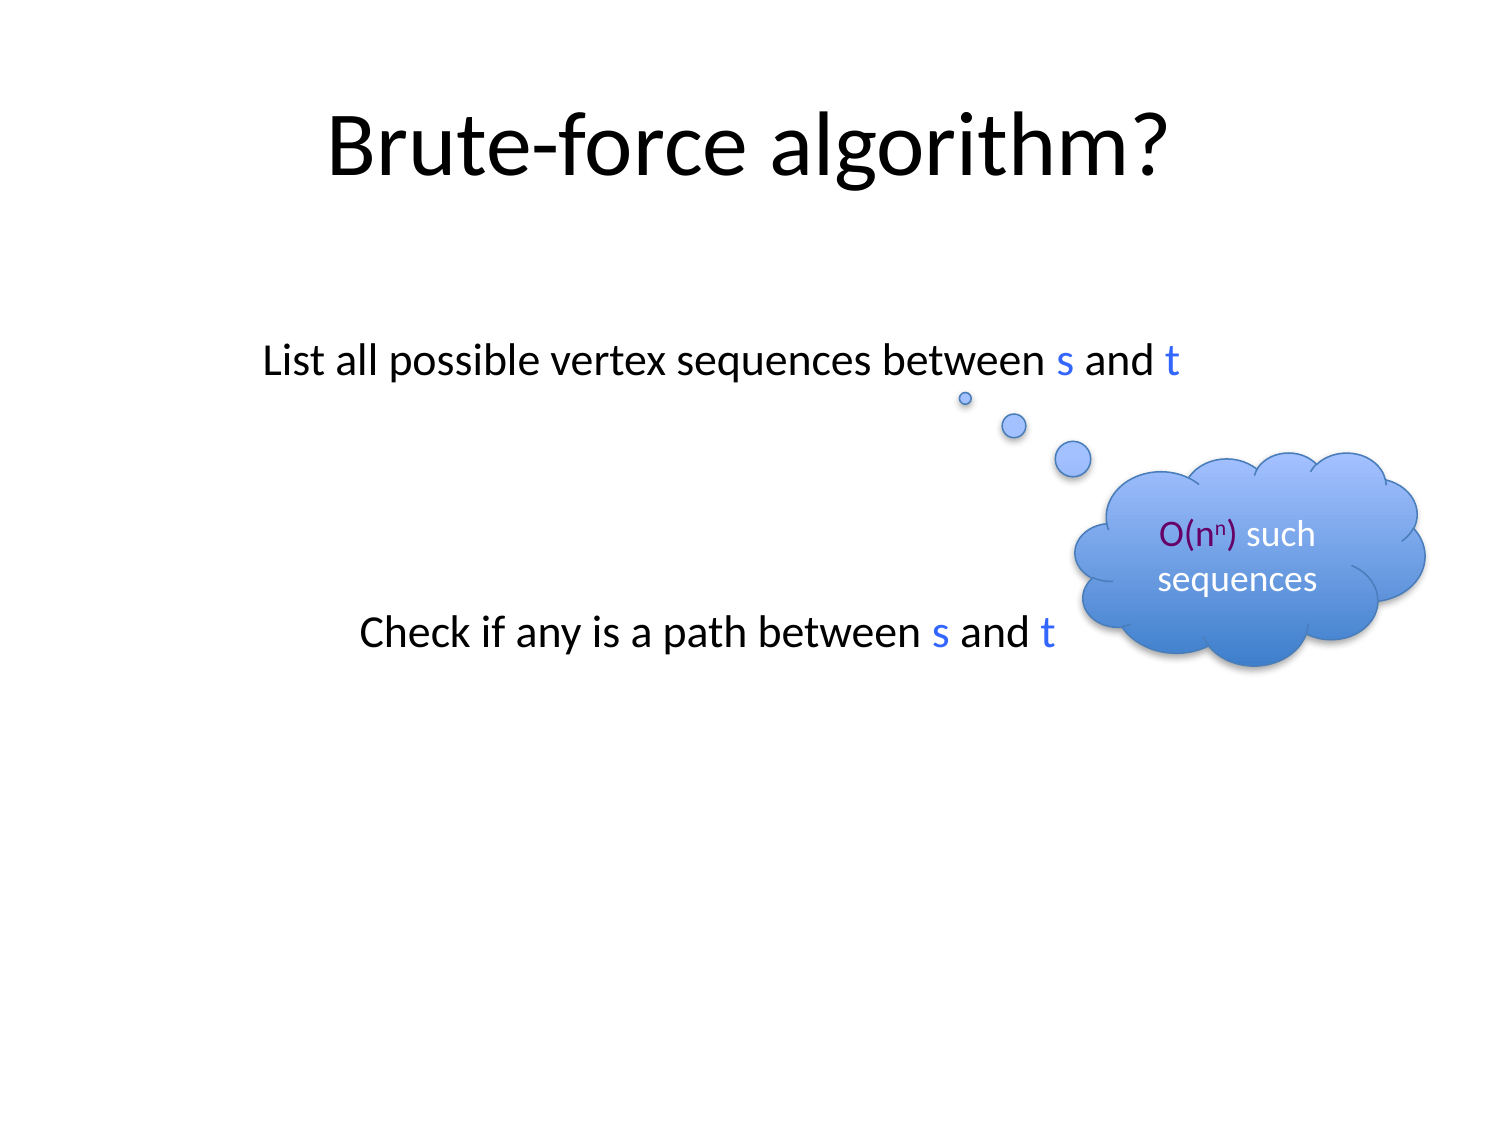

# Brute-force algorithm?
List all possible vertex sequences between s and t
O(nn) such sequences
Check if any is a path between s and t